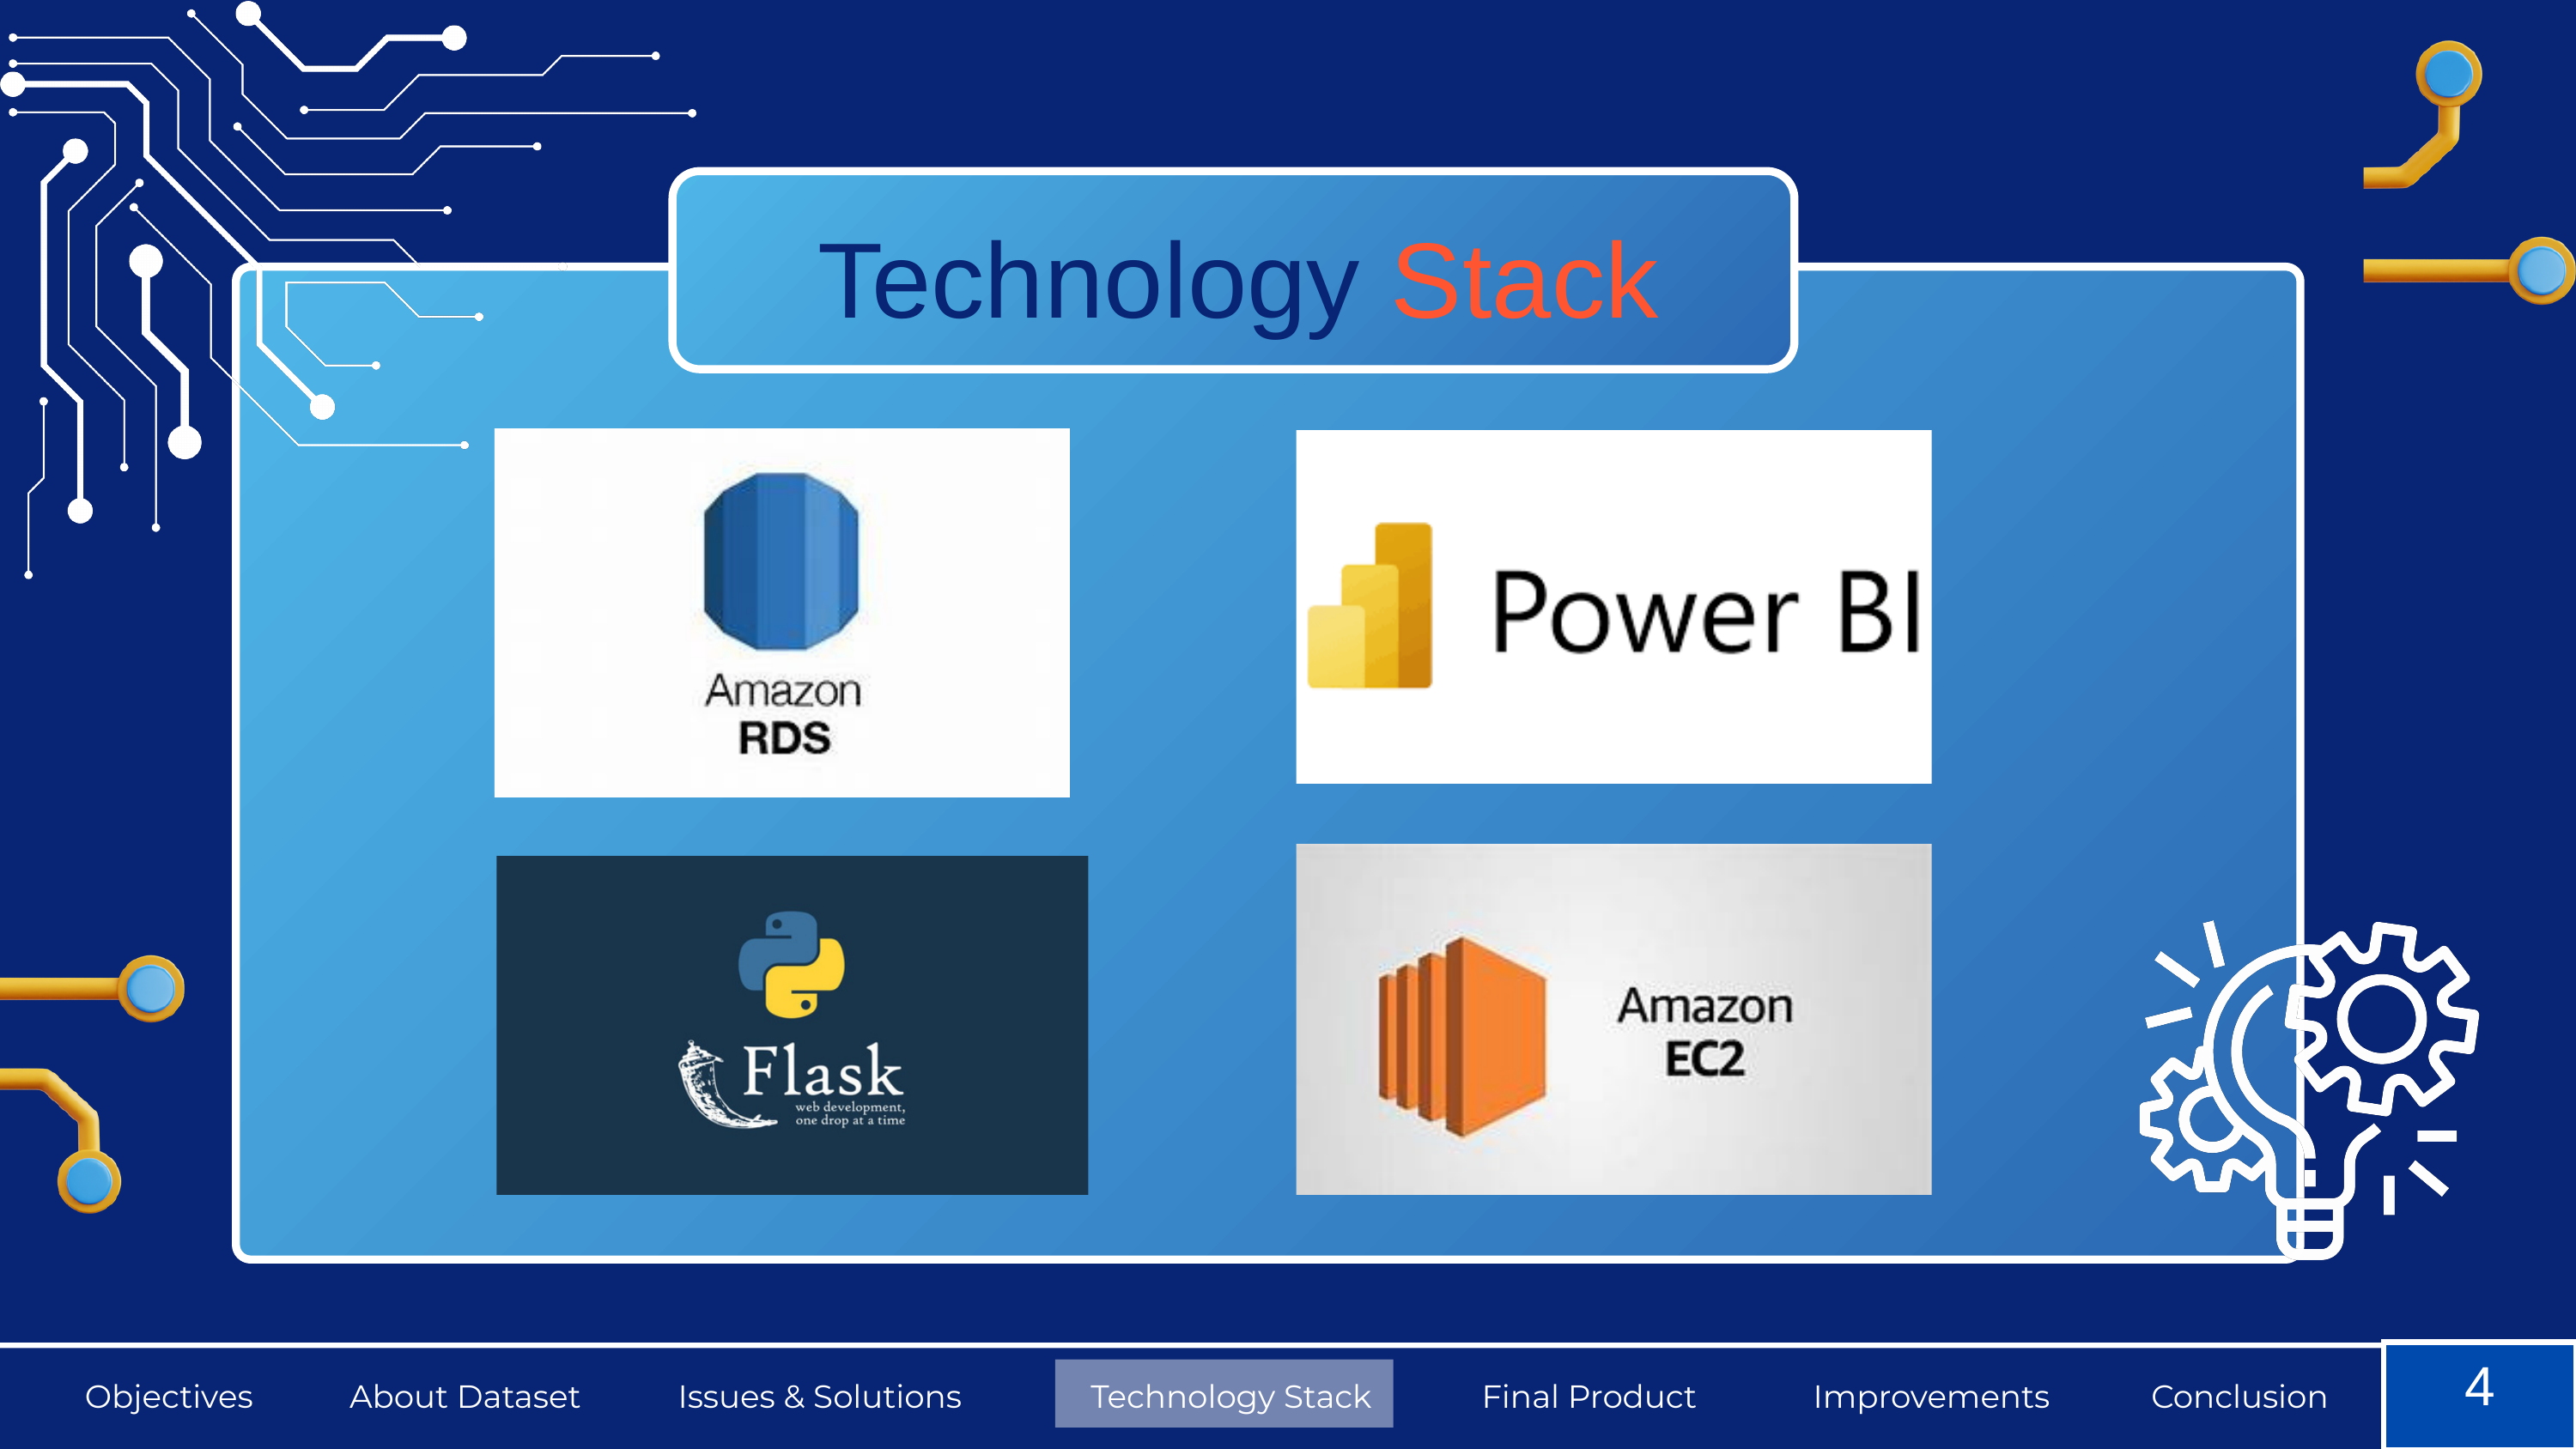

Technology Stack

4

About Dataset
Issues & Solutions
Technology Stack
Objectives
Final Product
Improvements
Conclusion